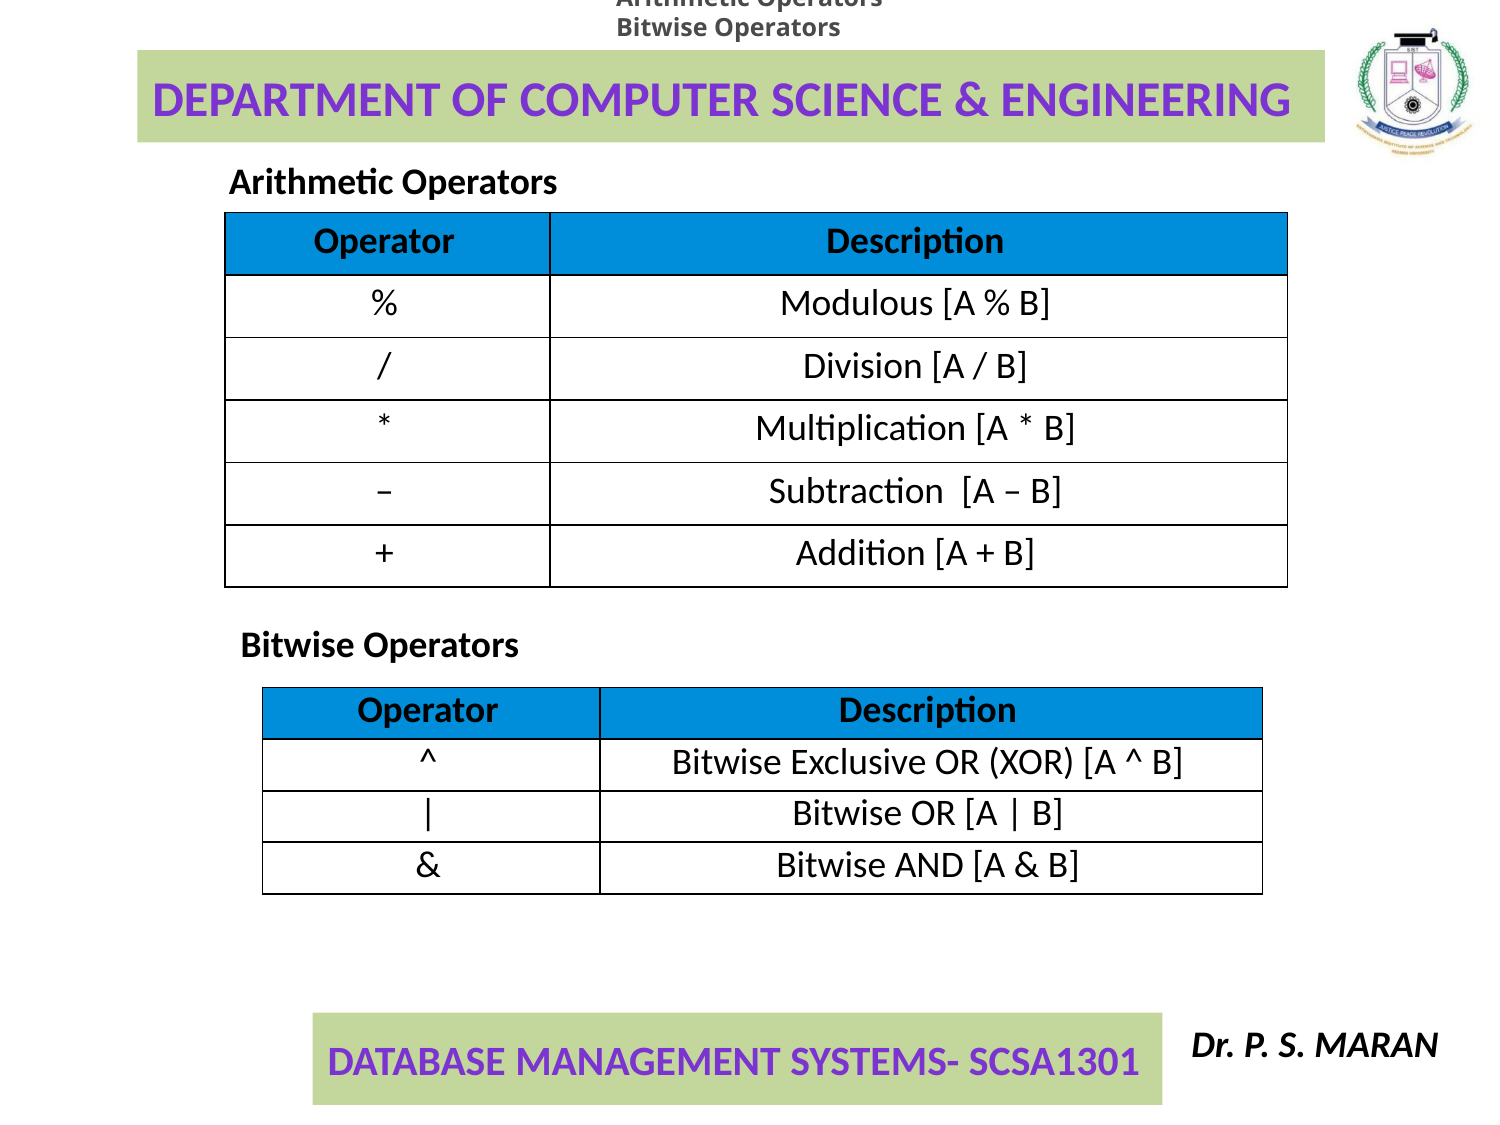

Arithmetic Operators
Bitwise Operators

Arithmetic Operators
| Operator | Description |
| --- | --- |
| % | Modulous [A % B] |
| / | Division [A / B] |
| \* | Multiplication [A \* B] |
| – | Subtraction  [A – B] |
| + | Addition [A + B] |
Bitwise Operators
| Operator | Description |
| --- | --- |
| ^ | Bitwise Exclusive OR (XOR) [A ^ B] |
| | | Bitwise OR [A | B] |
| & | Bitwise AND [A & B] |